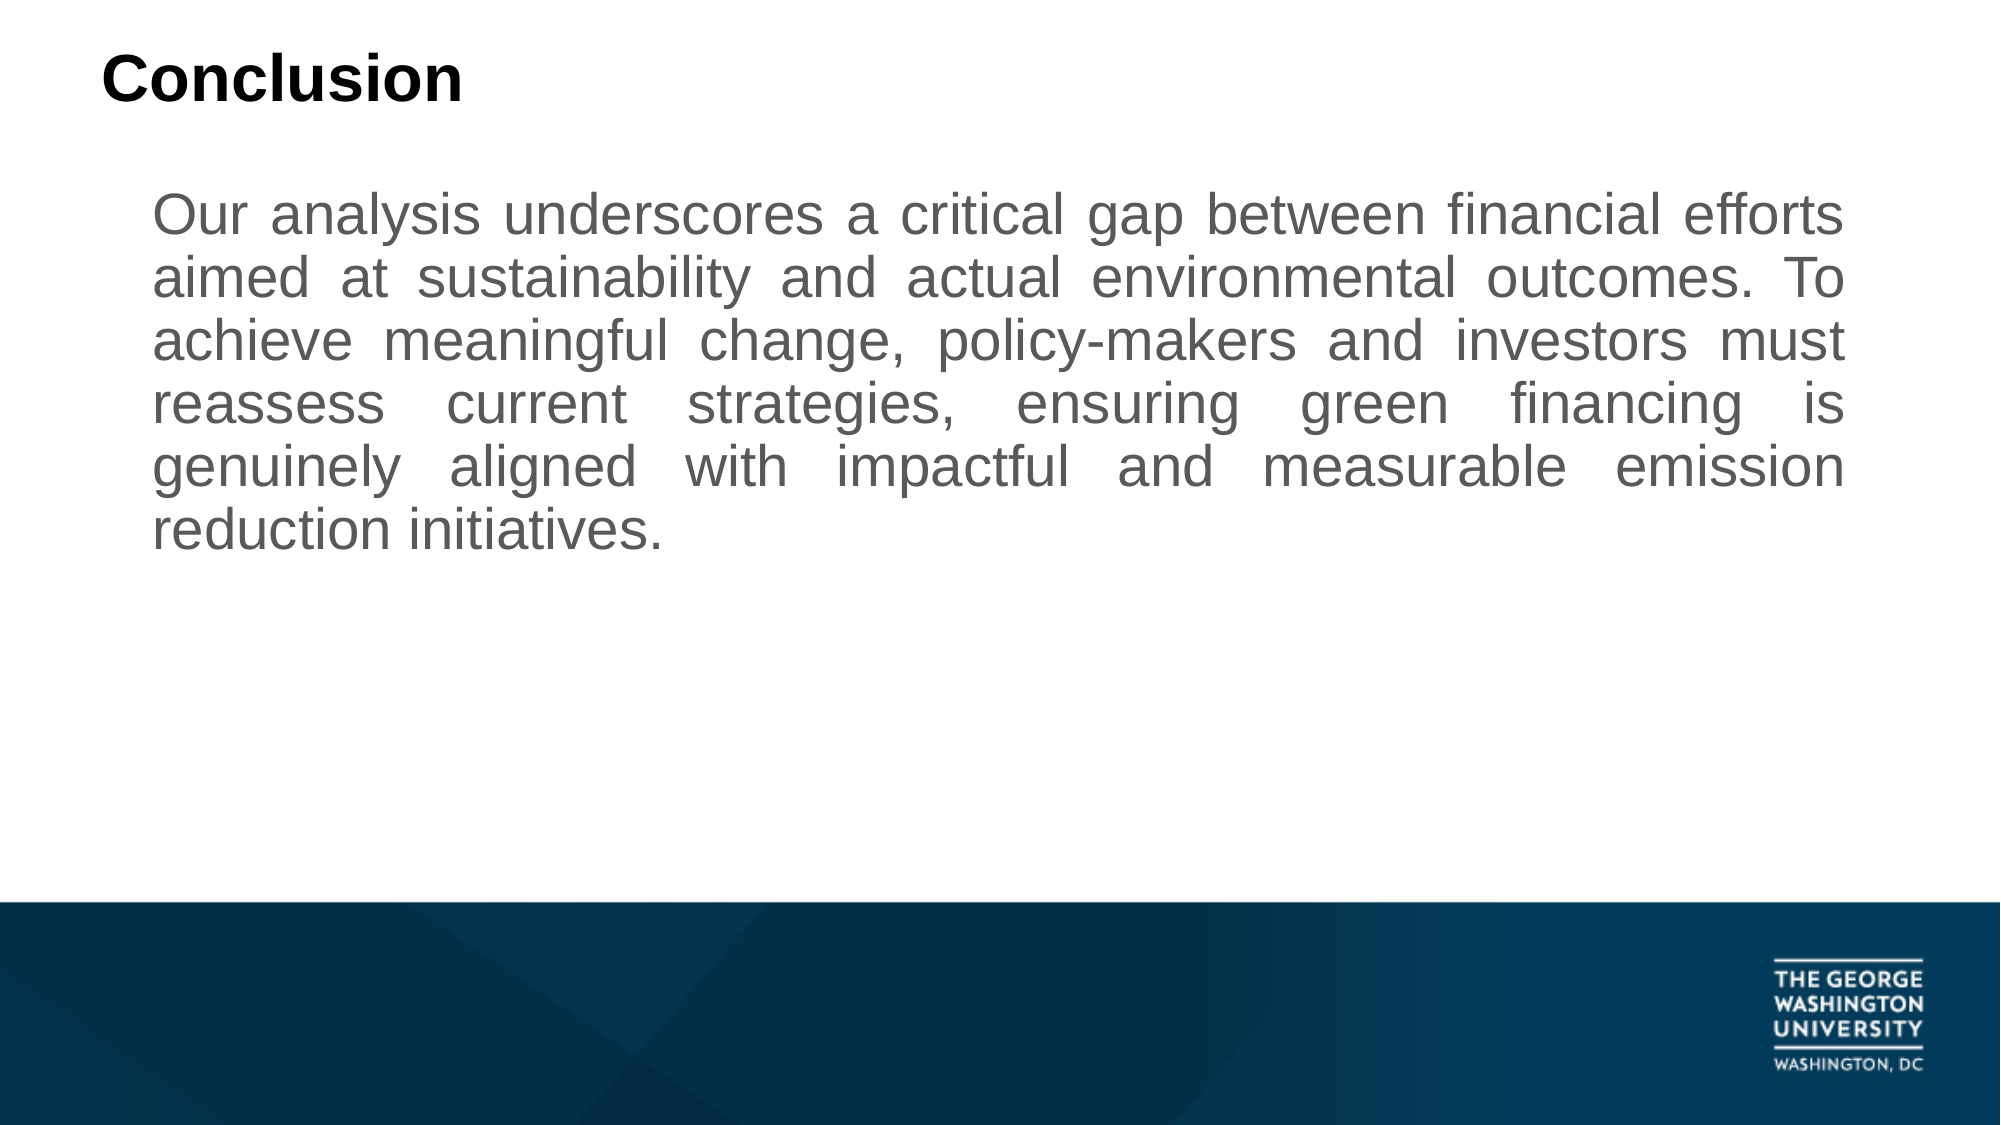

# Conclusion
Our analysis underscores a critical gap between financial efforts aimed at sustainability and actual environmental outcomes. To achieve meaningful change, policy-makers and investors must reassess current strategies, ensuring green financing is genuinely aligned with impactful and measurable emission reduction initiatives.